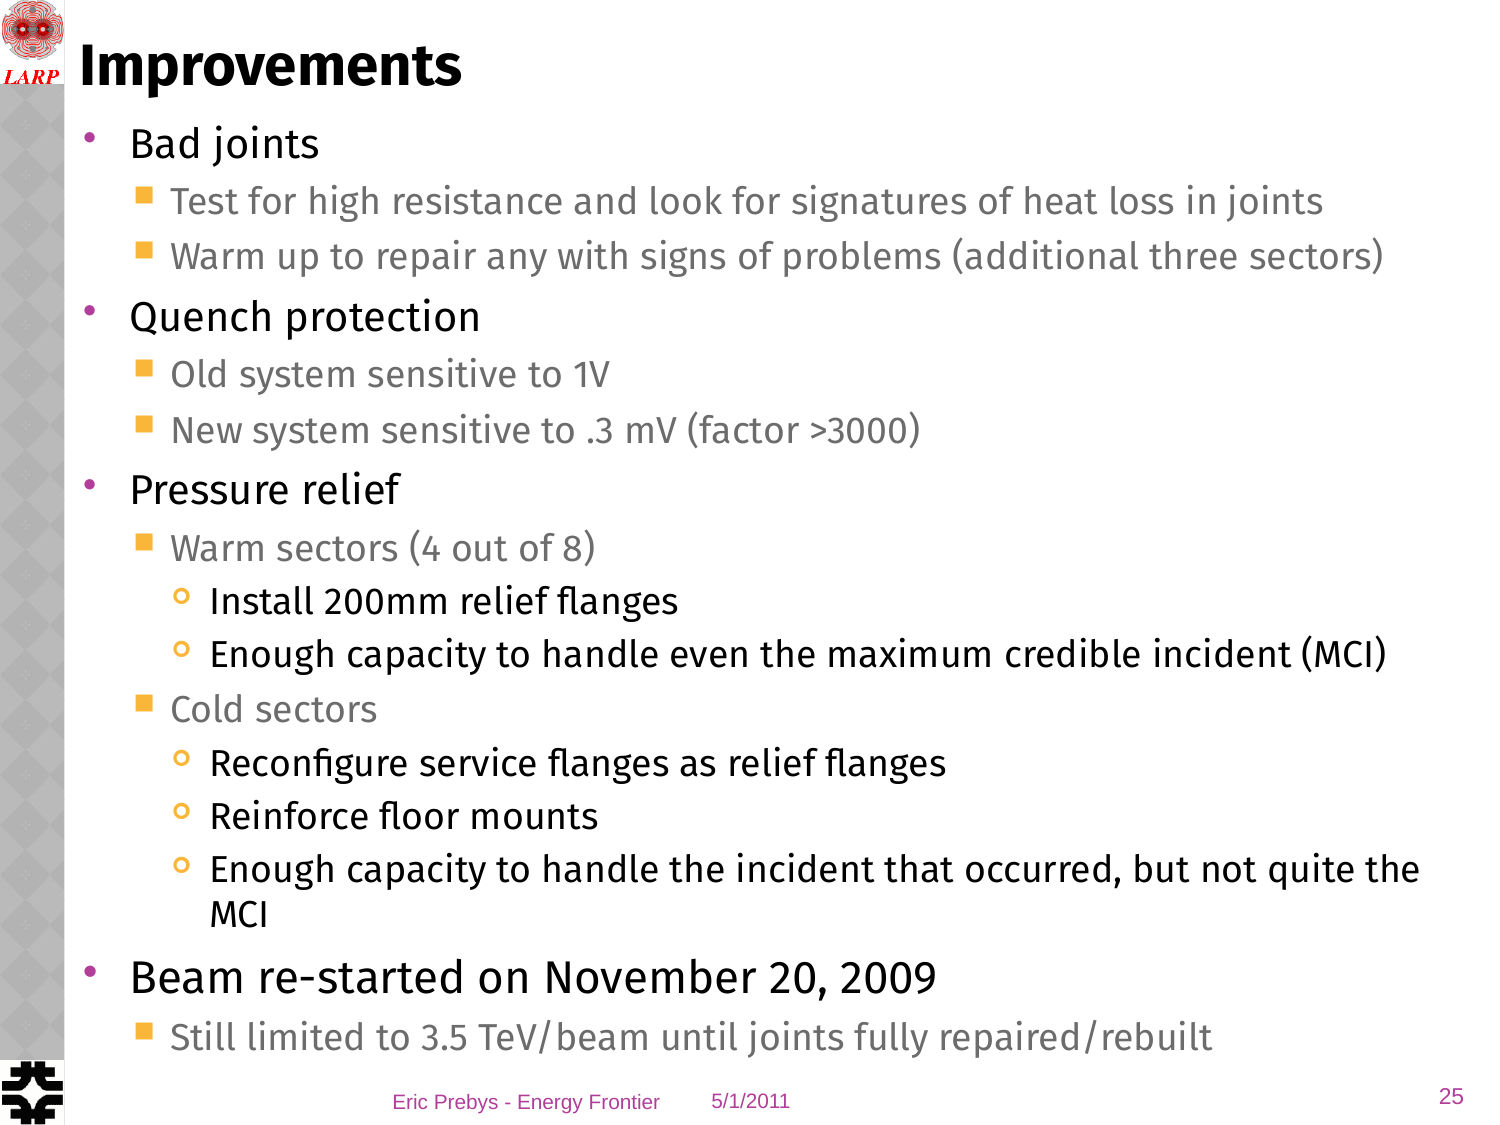

# Improvements
Bad joints
Test for high resistance and look for signatures of heat loss in joints
Warm up to repair any with signs of problems (additional three sectors)
Quench protection
Old system sensitive to 1V
New system sensitive to .3 mV (factor >3000)
Pressure relief
Warm sectors (4 out of 8)
Install 200mm relief flanges
Enough capacity to handle even the maximum credible incident (MCI)
Cold sectors
Reconfigure service flanges as relief flanges
Reinforce floor mounts
Enough capacity to handle the incident that occurred, but not quite the MCI
Beam re-started on November 20, 2009
Still limited to 3.5 TeV/beam until joints fully repaired/rebuilt
25
Eric Prebys - Energy Frontier
5/1/2011